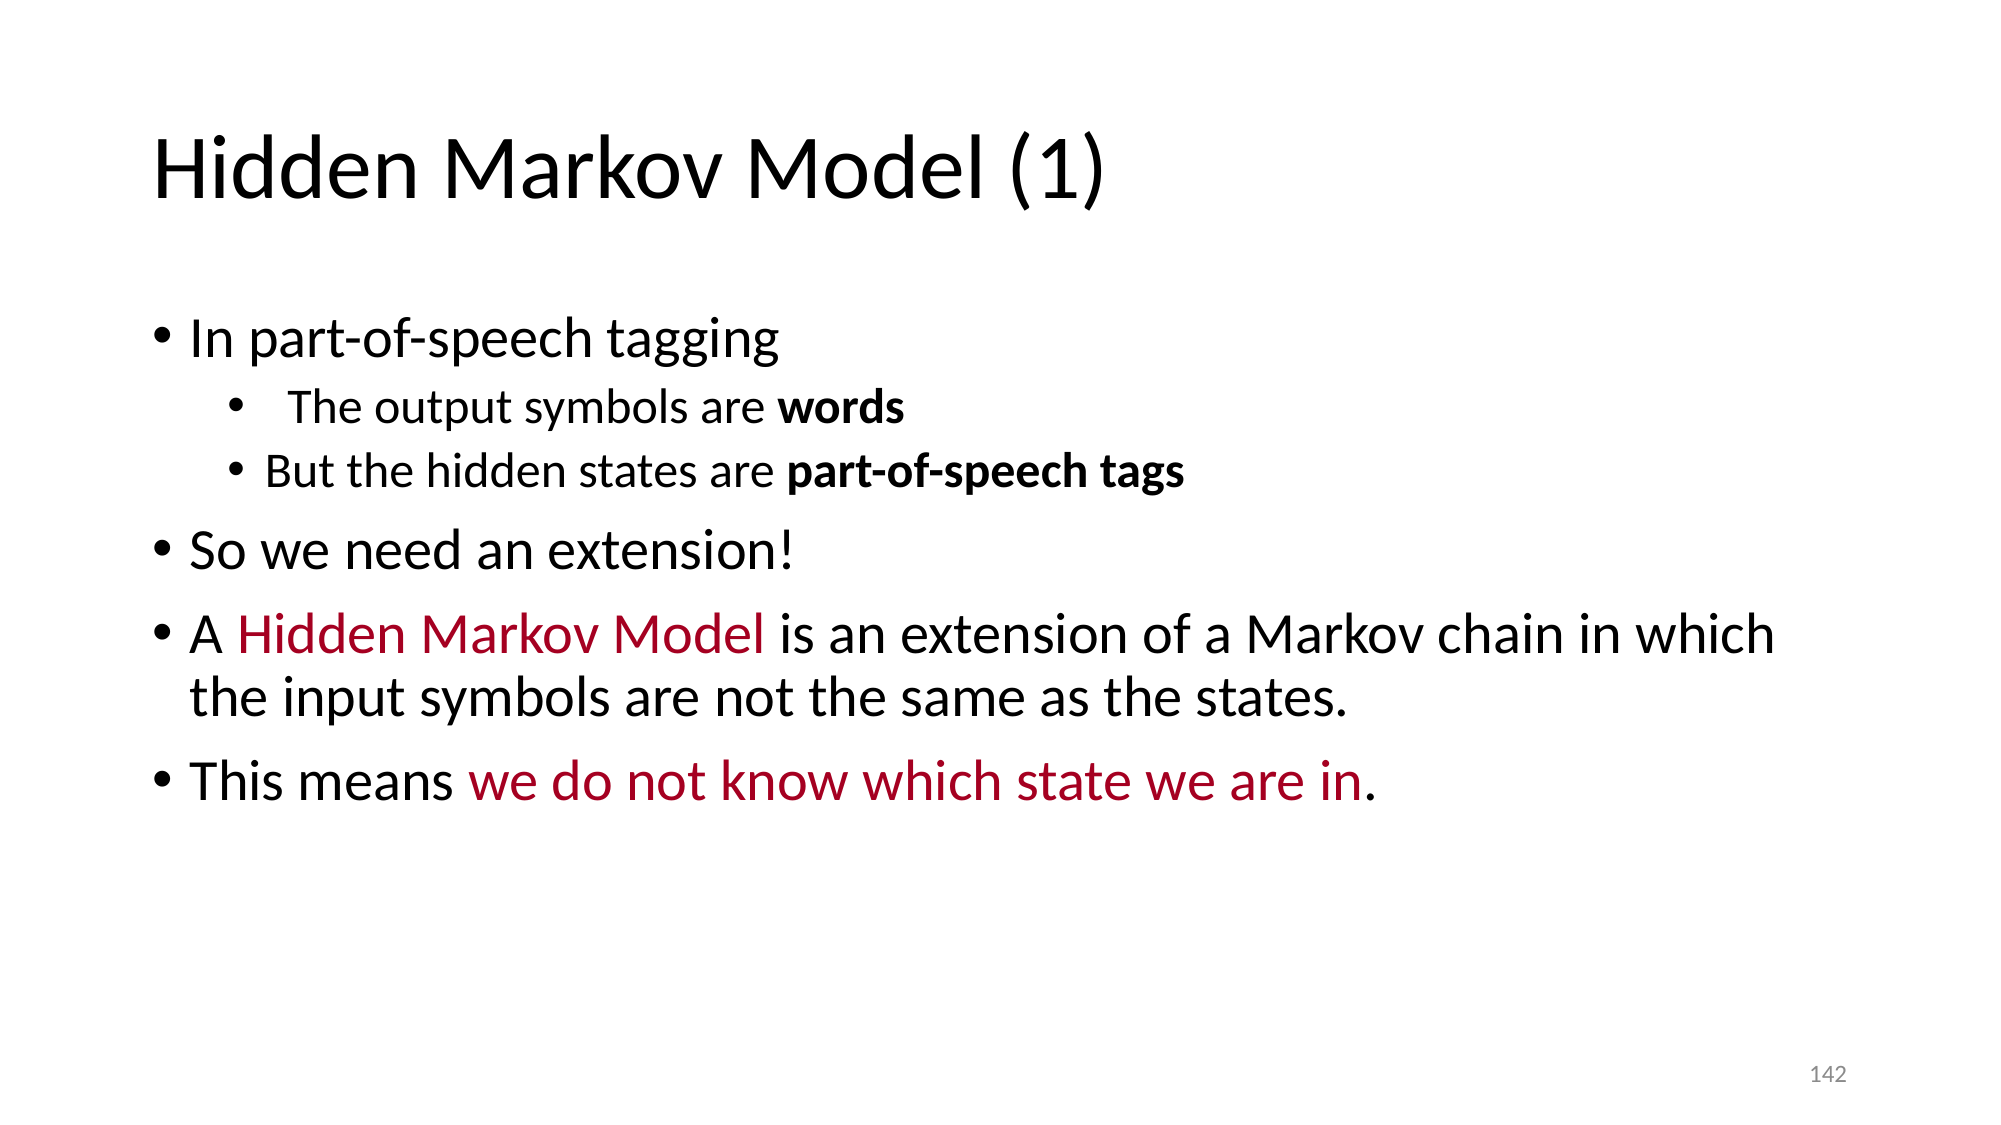

# Hidden Markov Model (1)
In part-of-speech tagging
  The output symbols are words
But the hidden states are part-of-speech tags
So we need an extension!
A Hidden Markov Model is an extension of a Markov chain in which the input symbols are not the same as the states.
This means we do not know which state we are in.

142